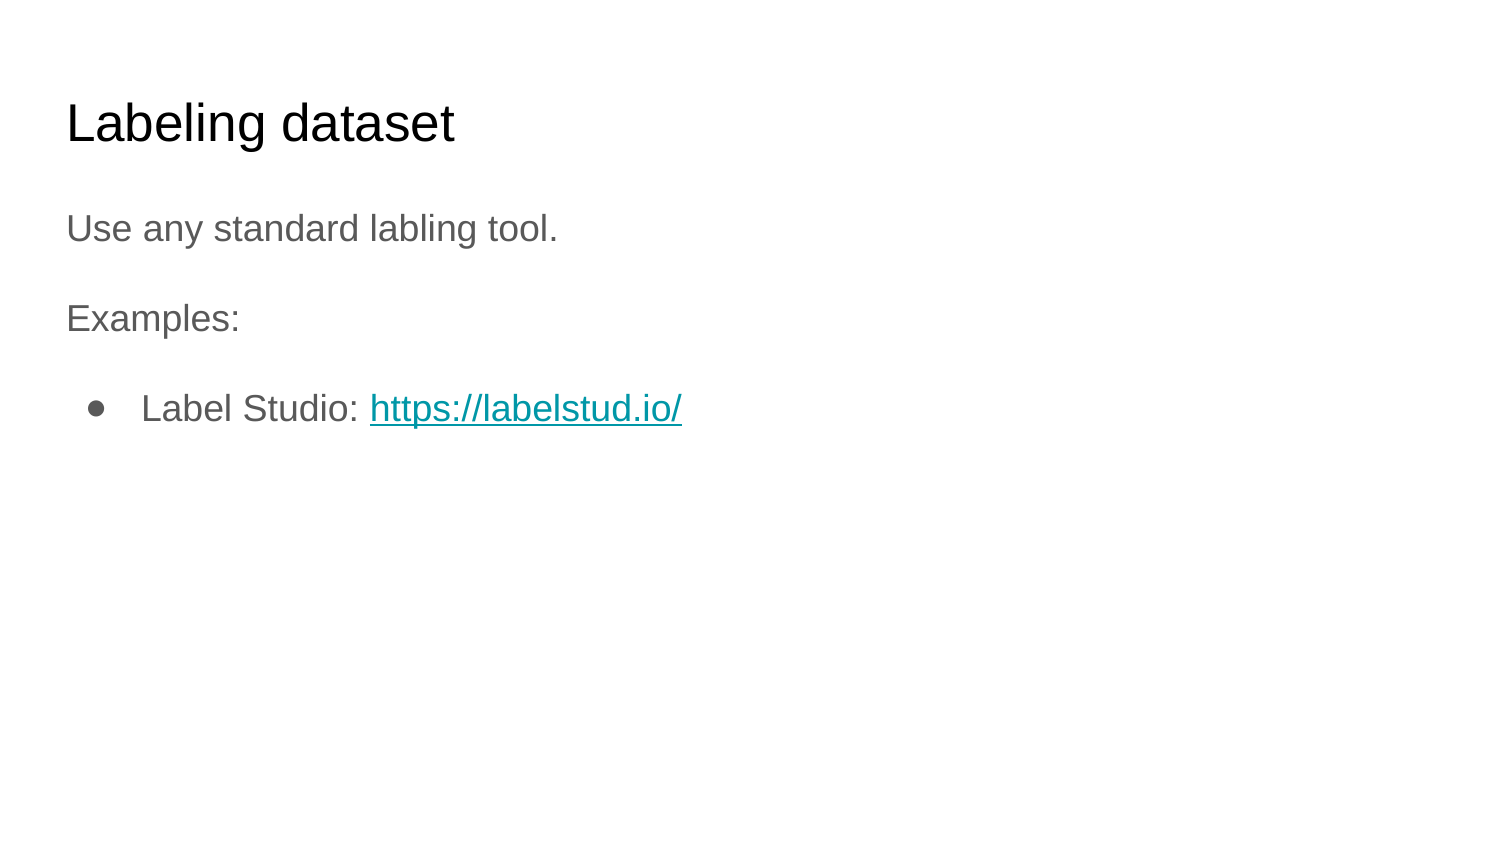

# Labeling dataset
Use any standard labling tool.

Examples:

Label Studio: https://labelstud.io/